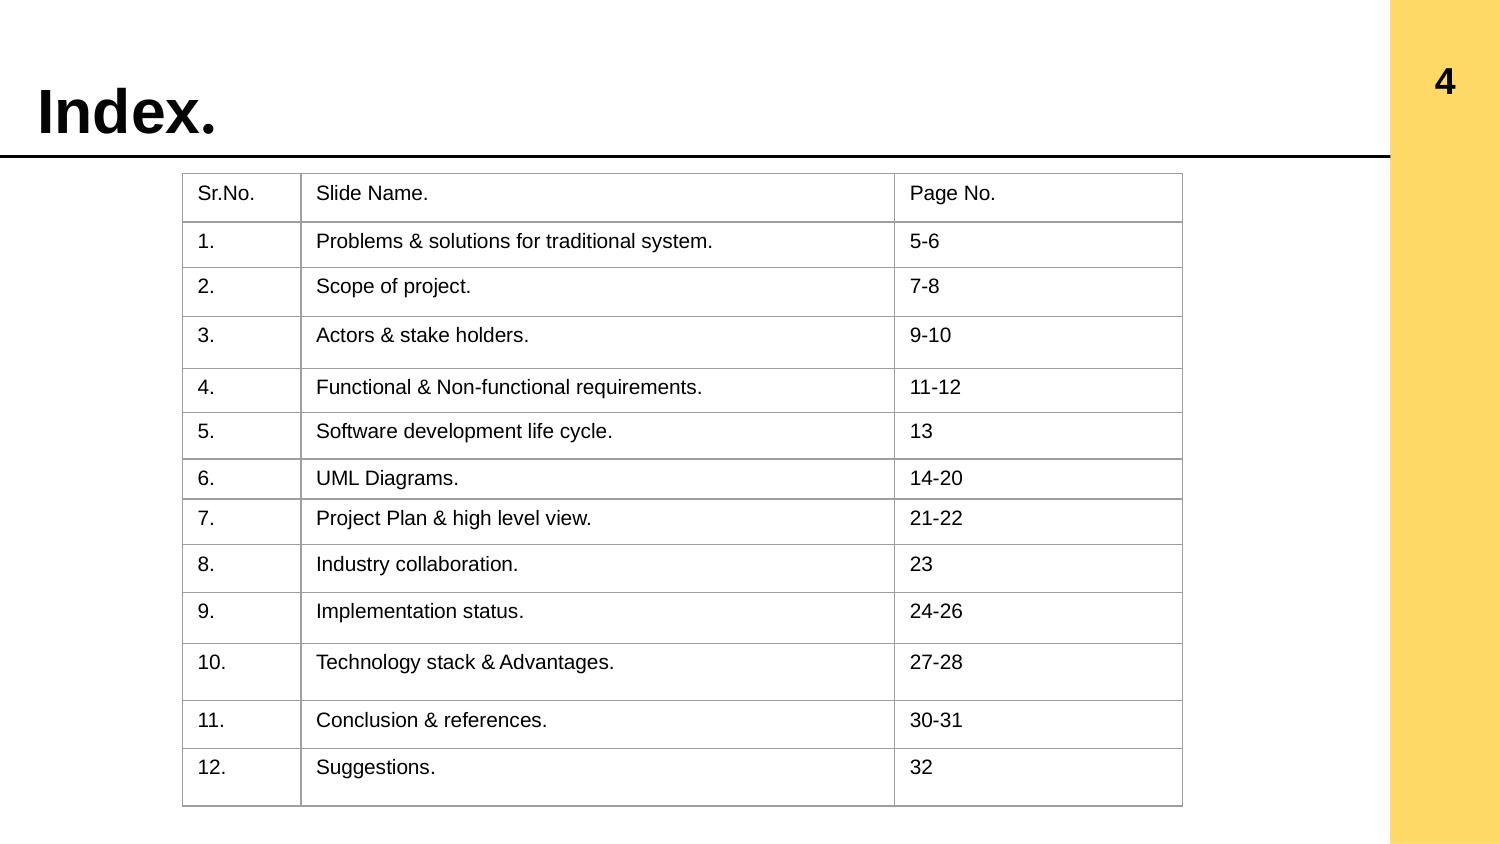

4
# Index.
4
| Sr.No. | Slide Name. | Page No. |
| --- | --- | --- |
| 1. | Problems & solutions for traditional system. | 5-6 |
| 2. | Scope of project. | 7-8 |
| 3. | Actors & stake holders. | 9-10 |
| 4. | Functional & Non-functional requirements. | 11-12 |
| 5. | Software development life cycle. | 13 |
| 6. | UML Diagrams. | 14-20 |
| 7. | Project Plan & high level view. | 21-22 |
| 8. | Industry collaboration. | 23 |
| 9. | Implementation status. | 24-26 |
| 10. | Technology stack & Advantages. | 27-28 |
| 11. | Conclusion & references. | 30-31 |
| 12. | Suggestions. | 32 |